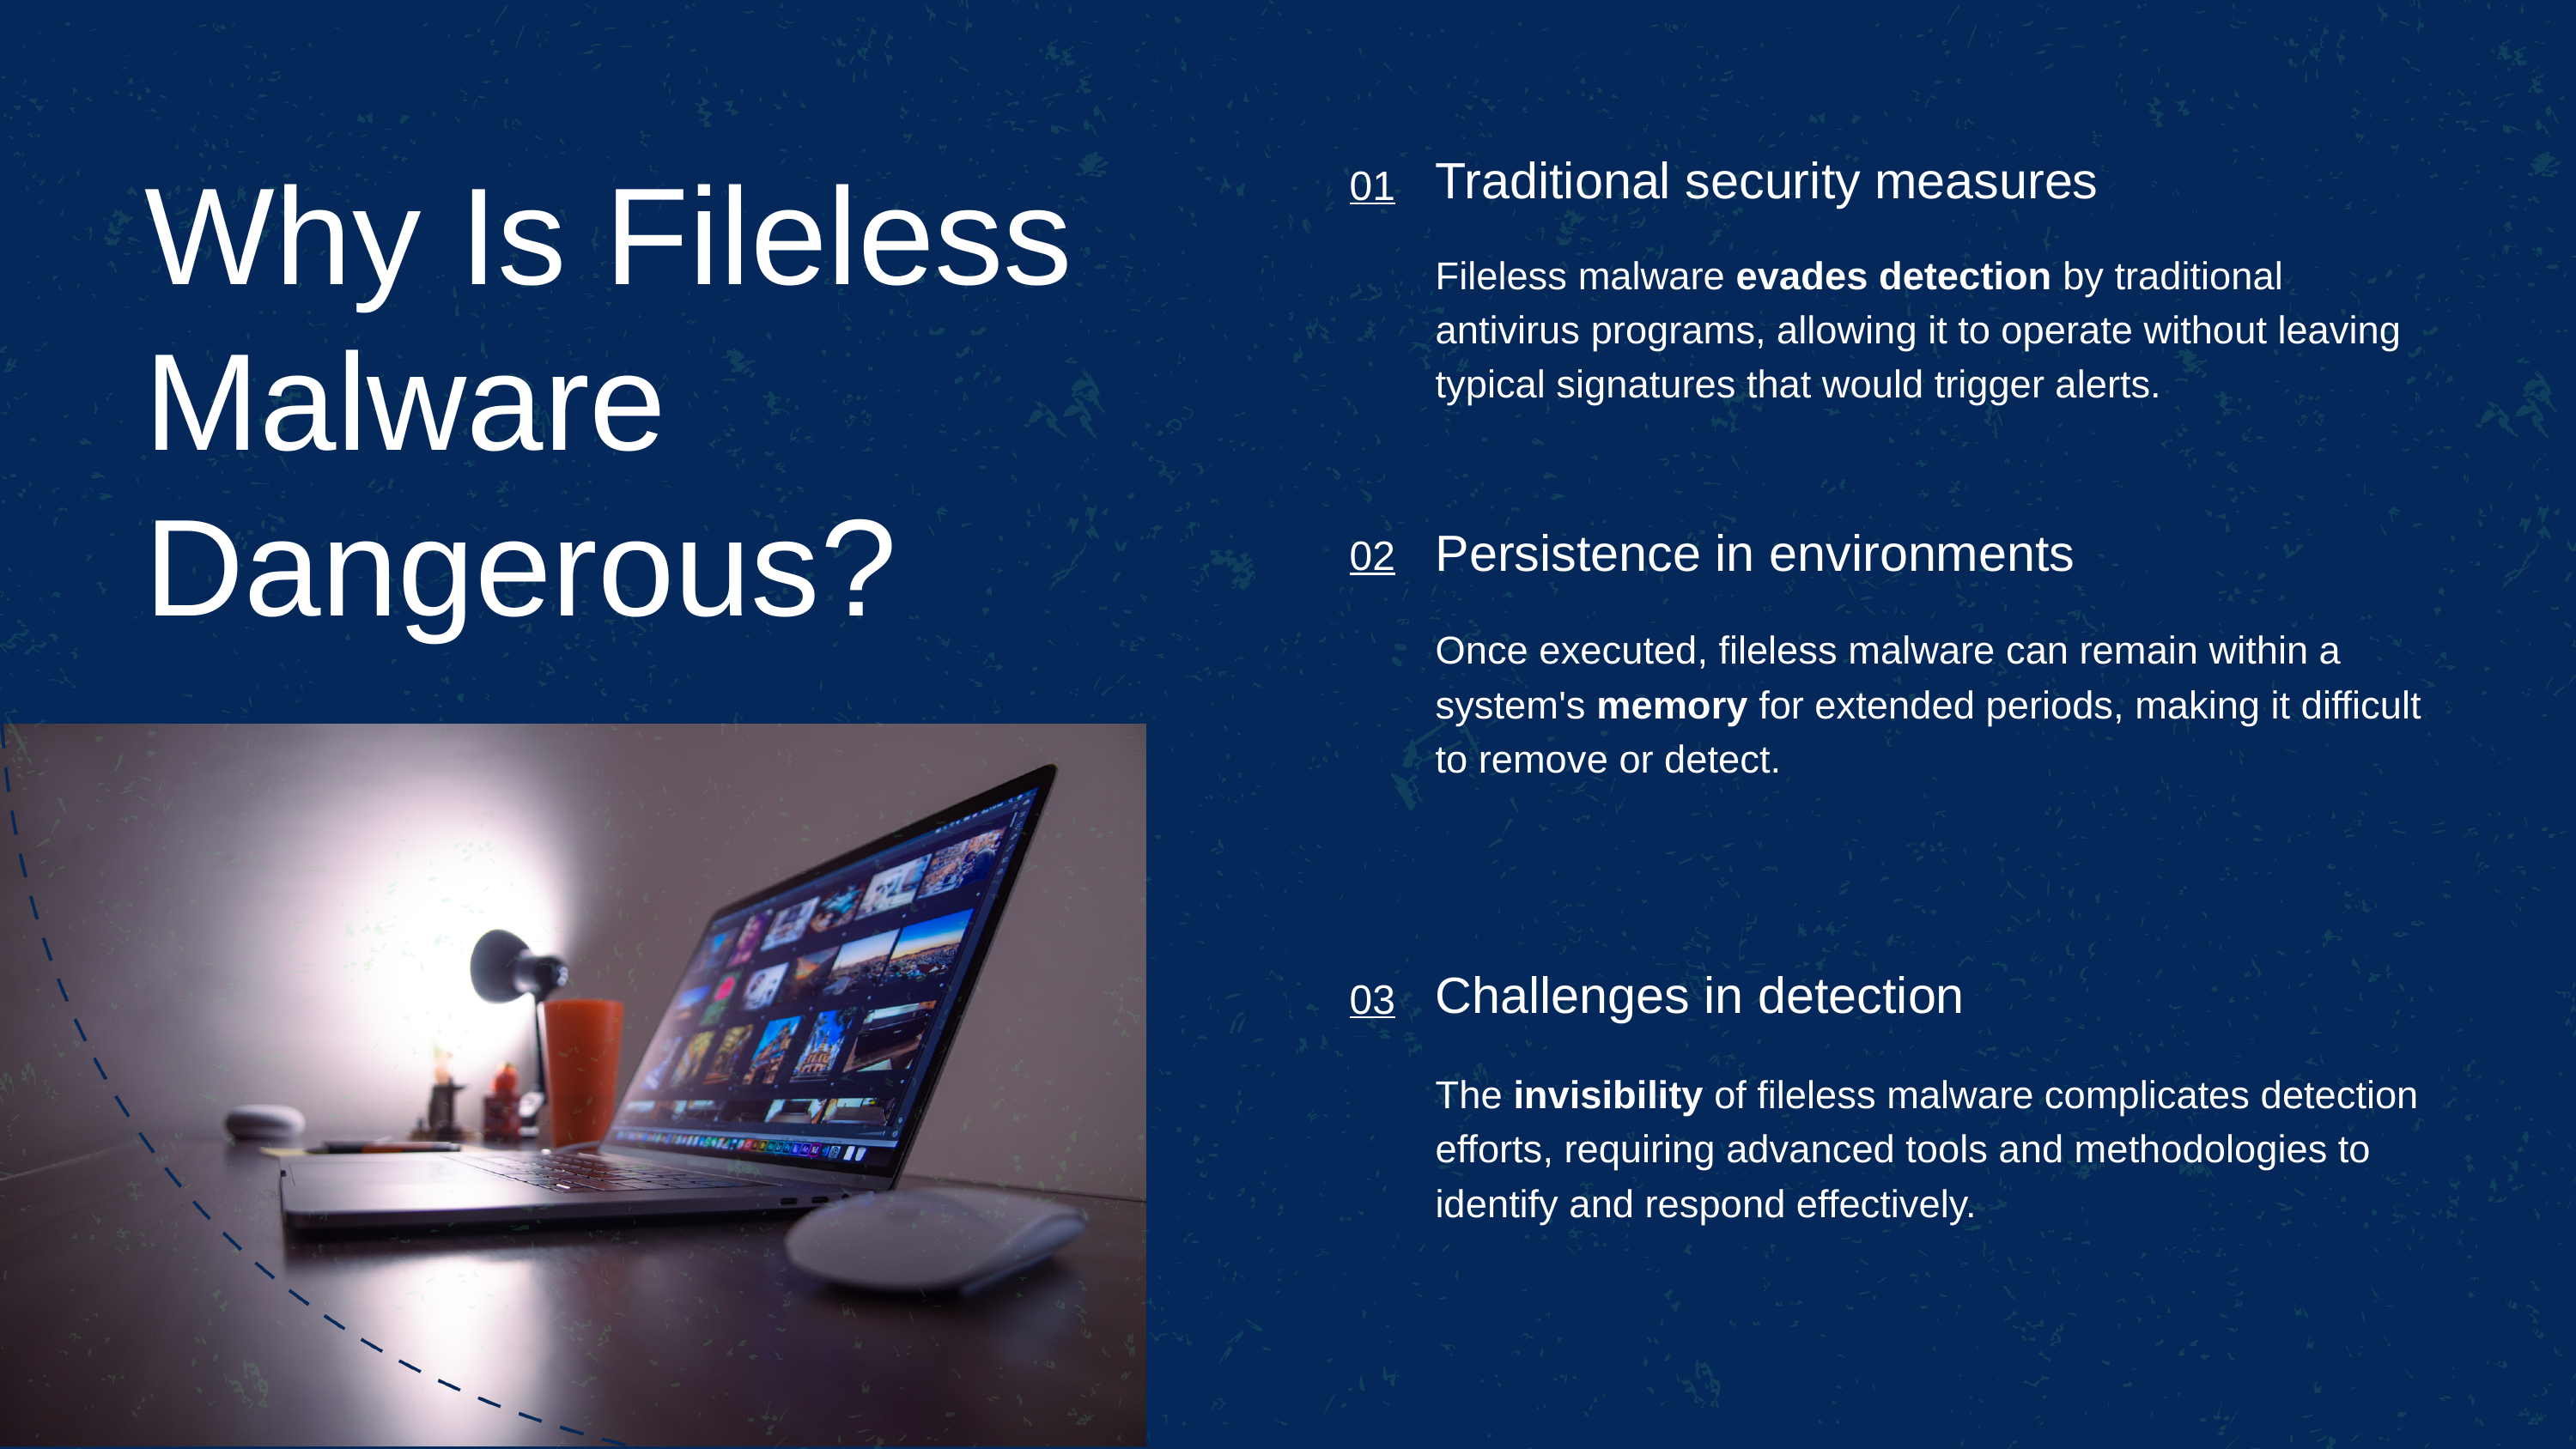

Traditional security measures
Fileless malware evades detection by traditional antivirus programs, allowing it to operate without leaving typical signatures that would trigger alerts.
Why Is Fileless Malware Dangerous?
01
Persistence in environments
Once executed, fileless malware can remain within a system's memory for extended periods, making it difficult to remove or detect.
02

Challenges in detection
The invisibility of fileless malware complicates detection efforts, requiring advanced tools and methodologies to identify and respond effectively.
03